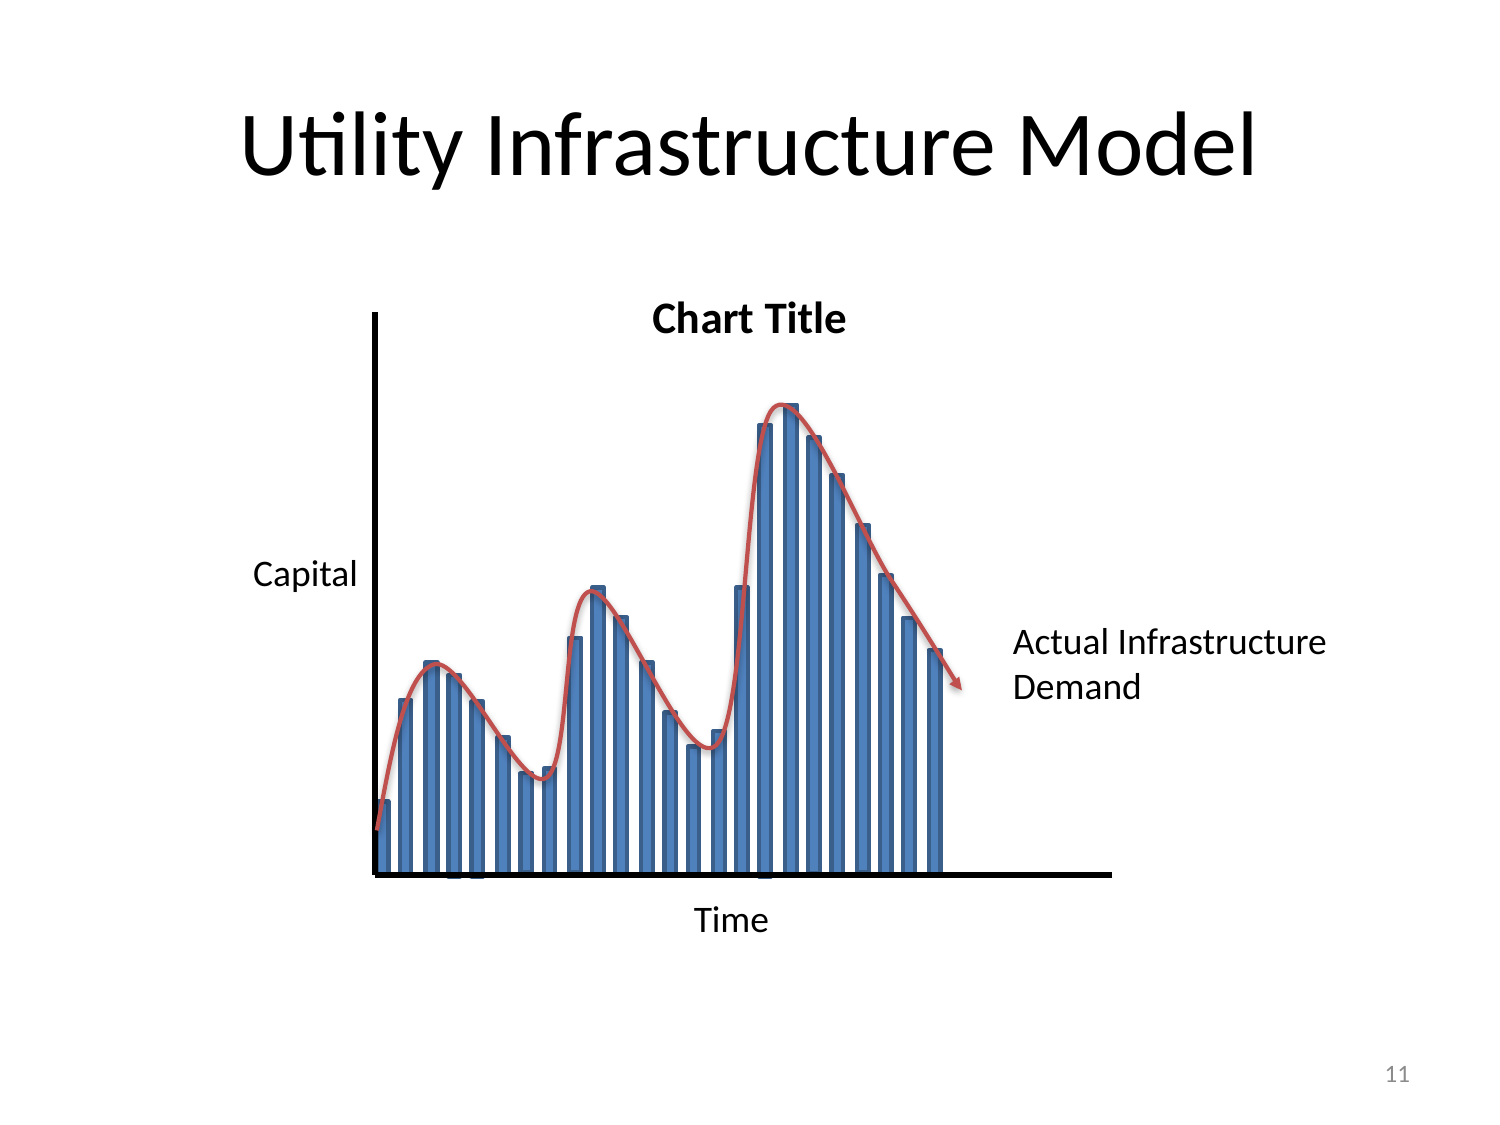

# Utility Infrastructure Model

### Chart:

| Category |
|---|

Capital

Actual Infrastructure Demand

Time
11